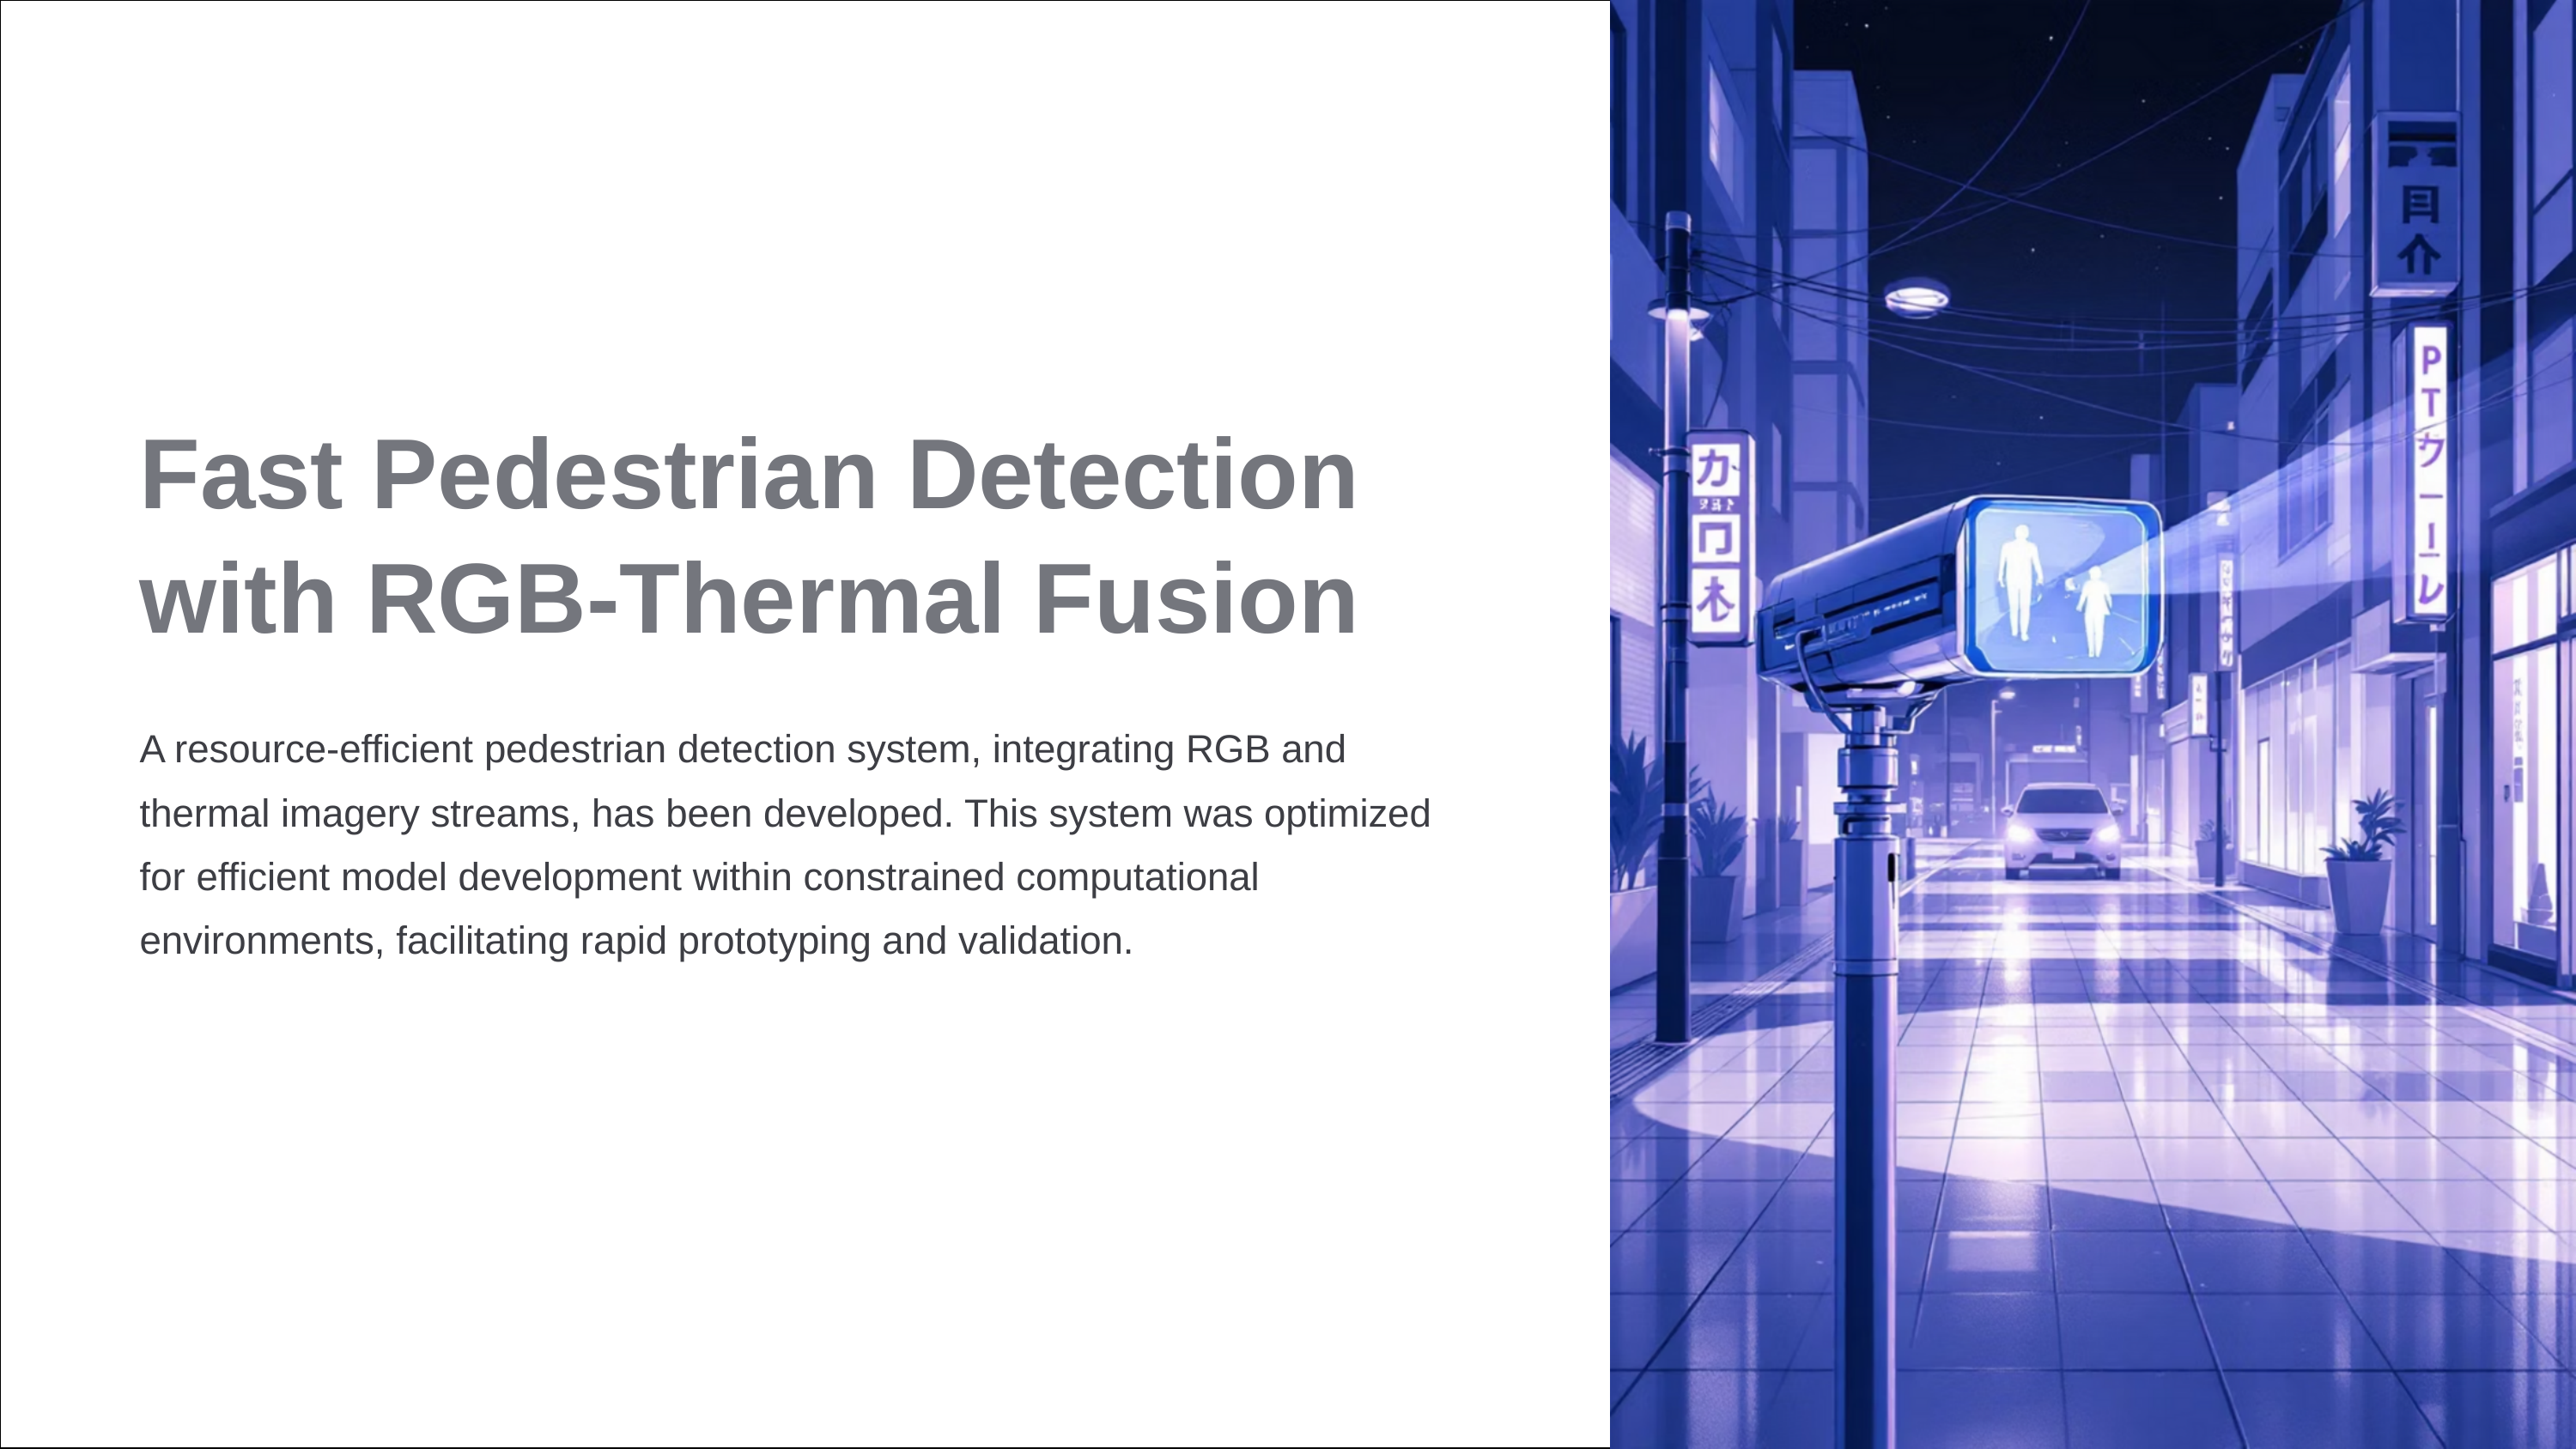

Fast Pedestrian Detection with RGB-Thermal Fusion
A resource-efficient pedestrian detection system, integrating RGB and thermal imagery streams, has been developed. This system was optimized for efficient model development within constrained computational environments, facilitating rapid prototyping and validation.